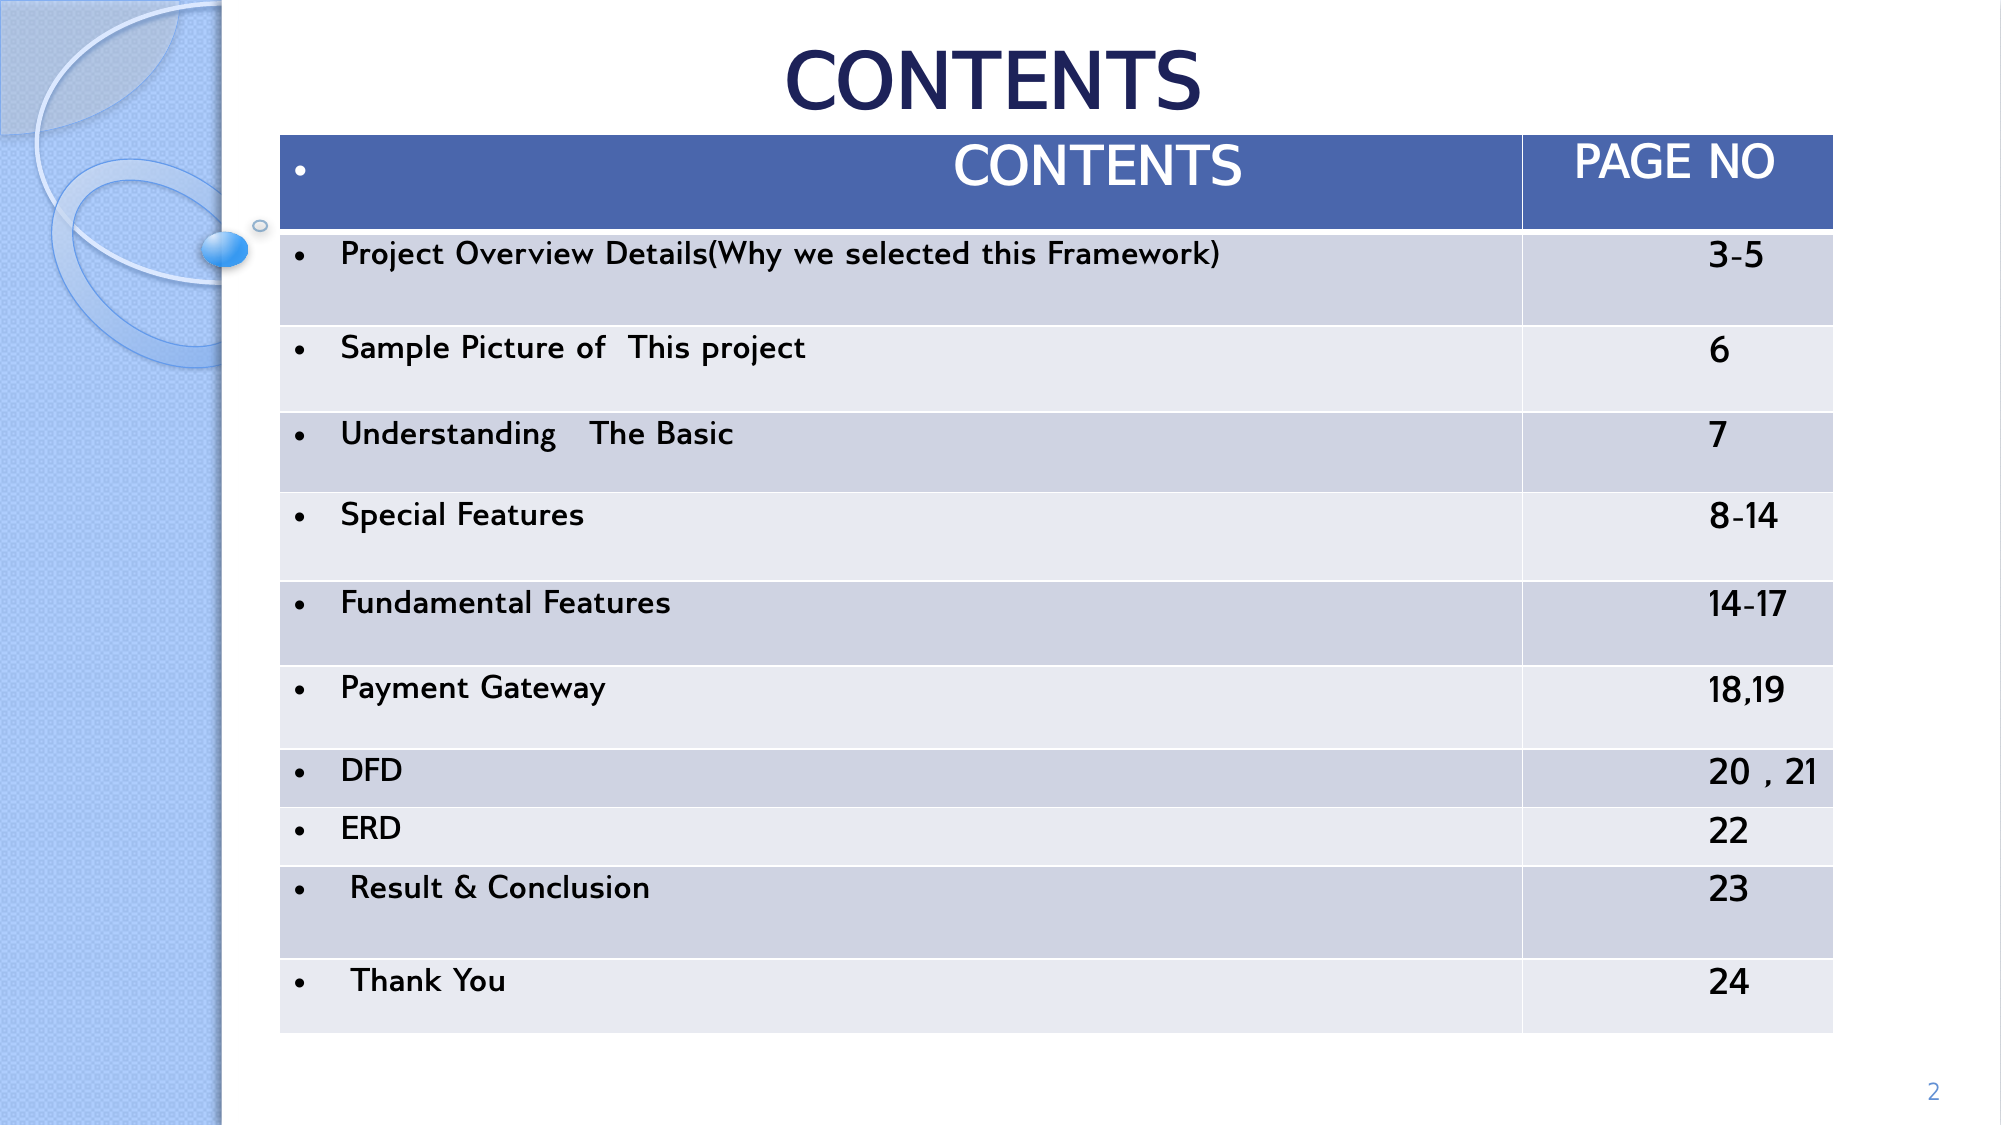

# CONTENTS
| CONTENTS | PAGE NO |
| --- | --- |
| Project Overview Details(Why we selected this Framework) | 3-5 |
| Sample Picture of This project | 6 |
| Understanding The Basic | 7 |
| Special Features | 8-14 |
| Fundamental Features | 14-17 |
| Payment Gateway | 18,19 |
| DFD | 20 , 21 |
| ERD | 22 |
| Result & Conclusion | 23 |
| Thank You | 24 |
2